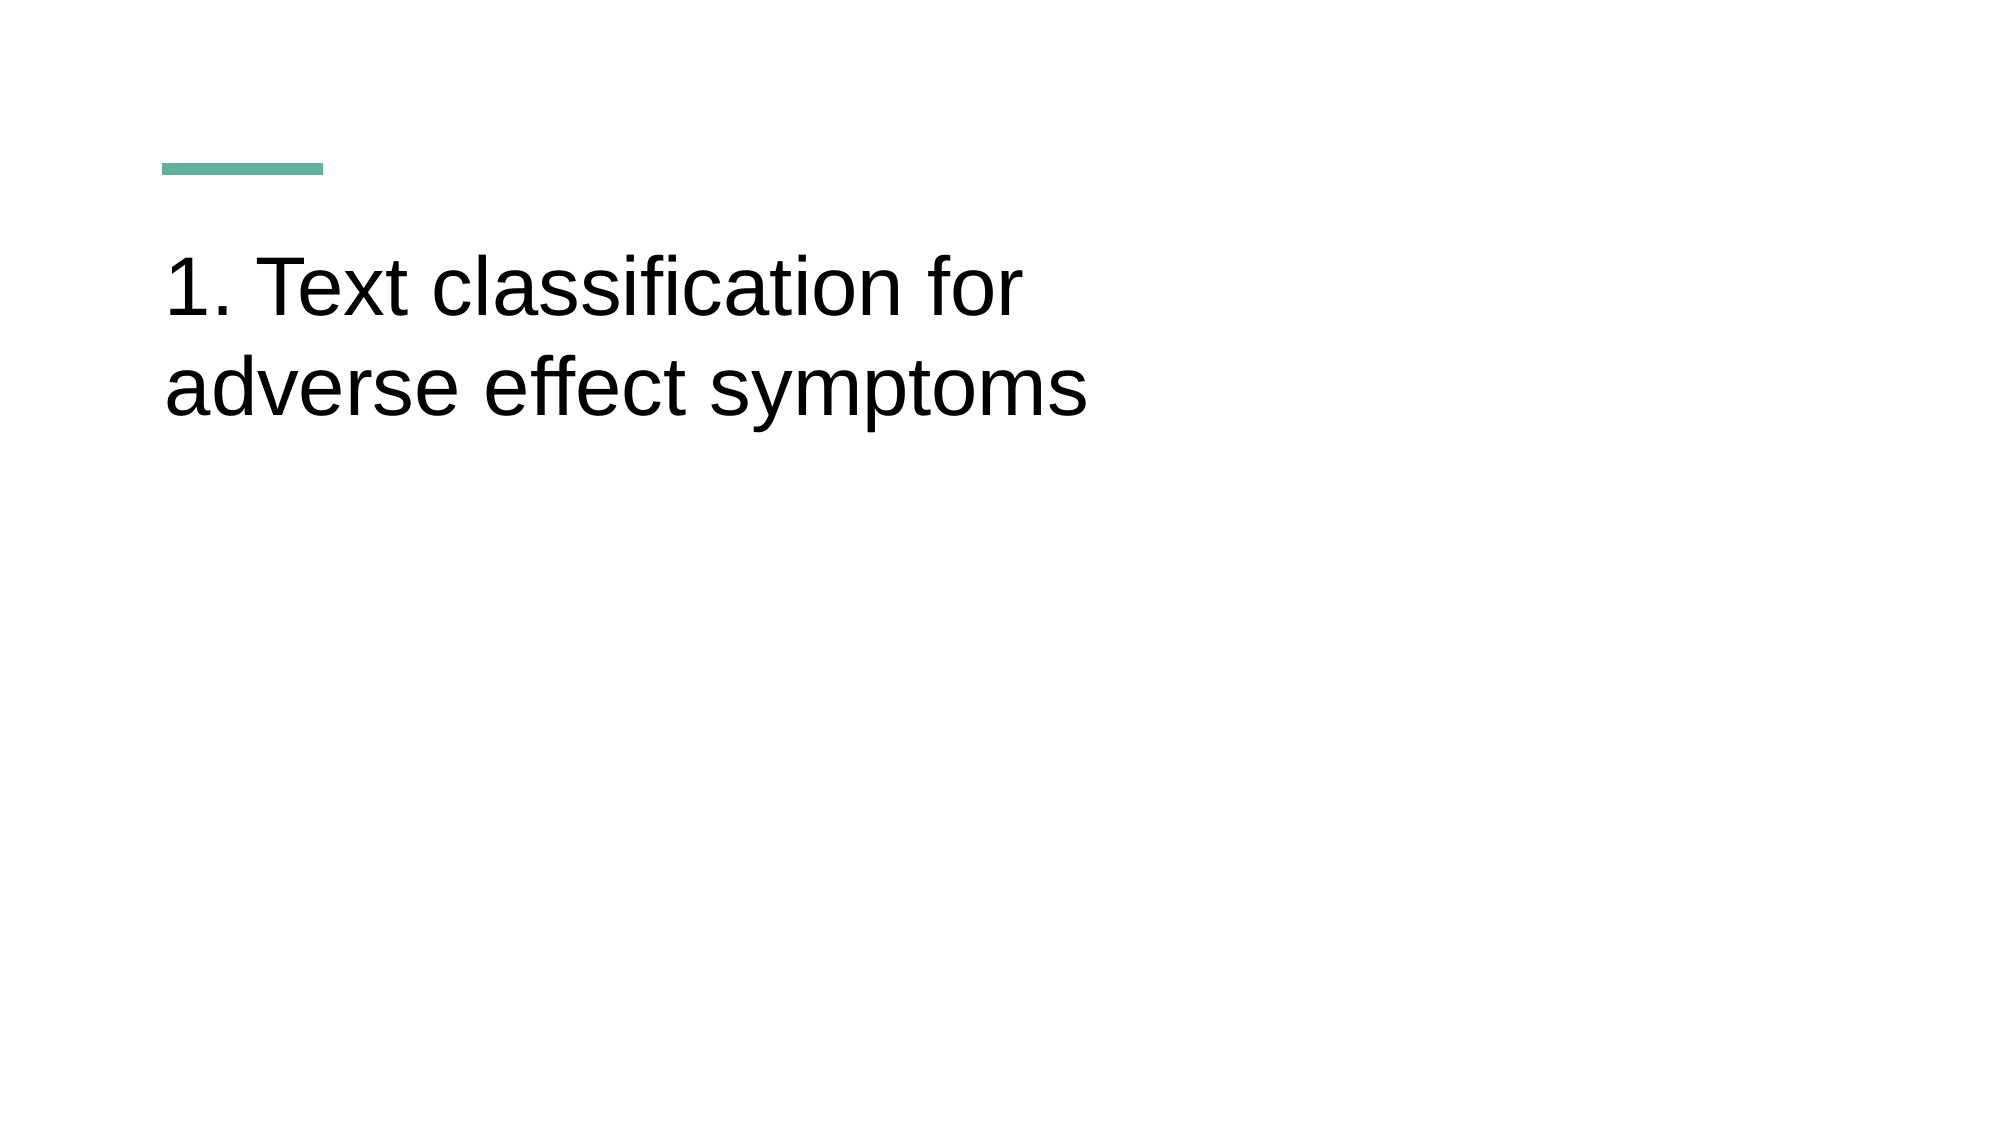

# 1. Text classification for adverse effect symptoms